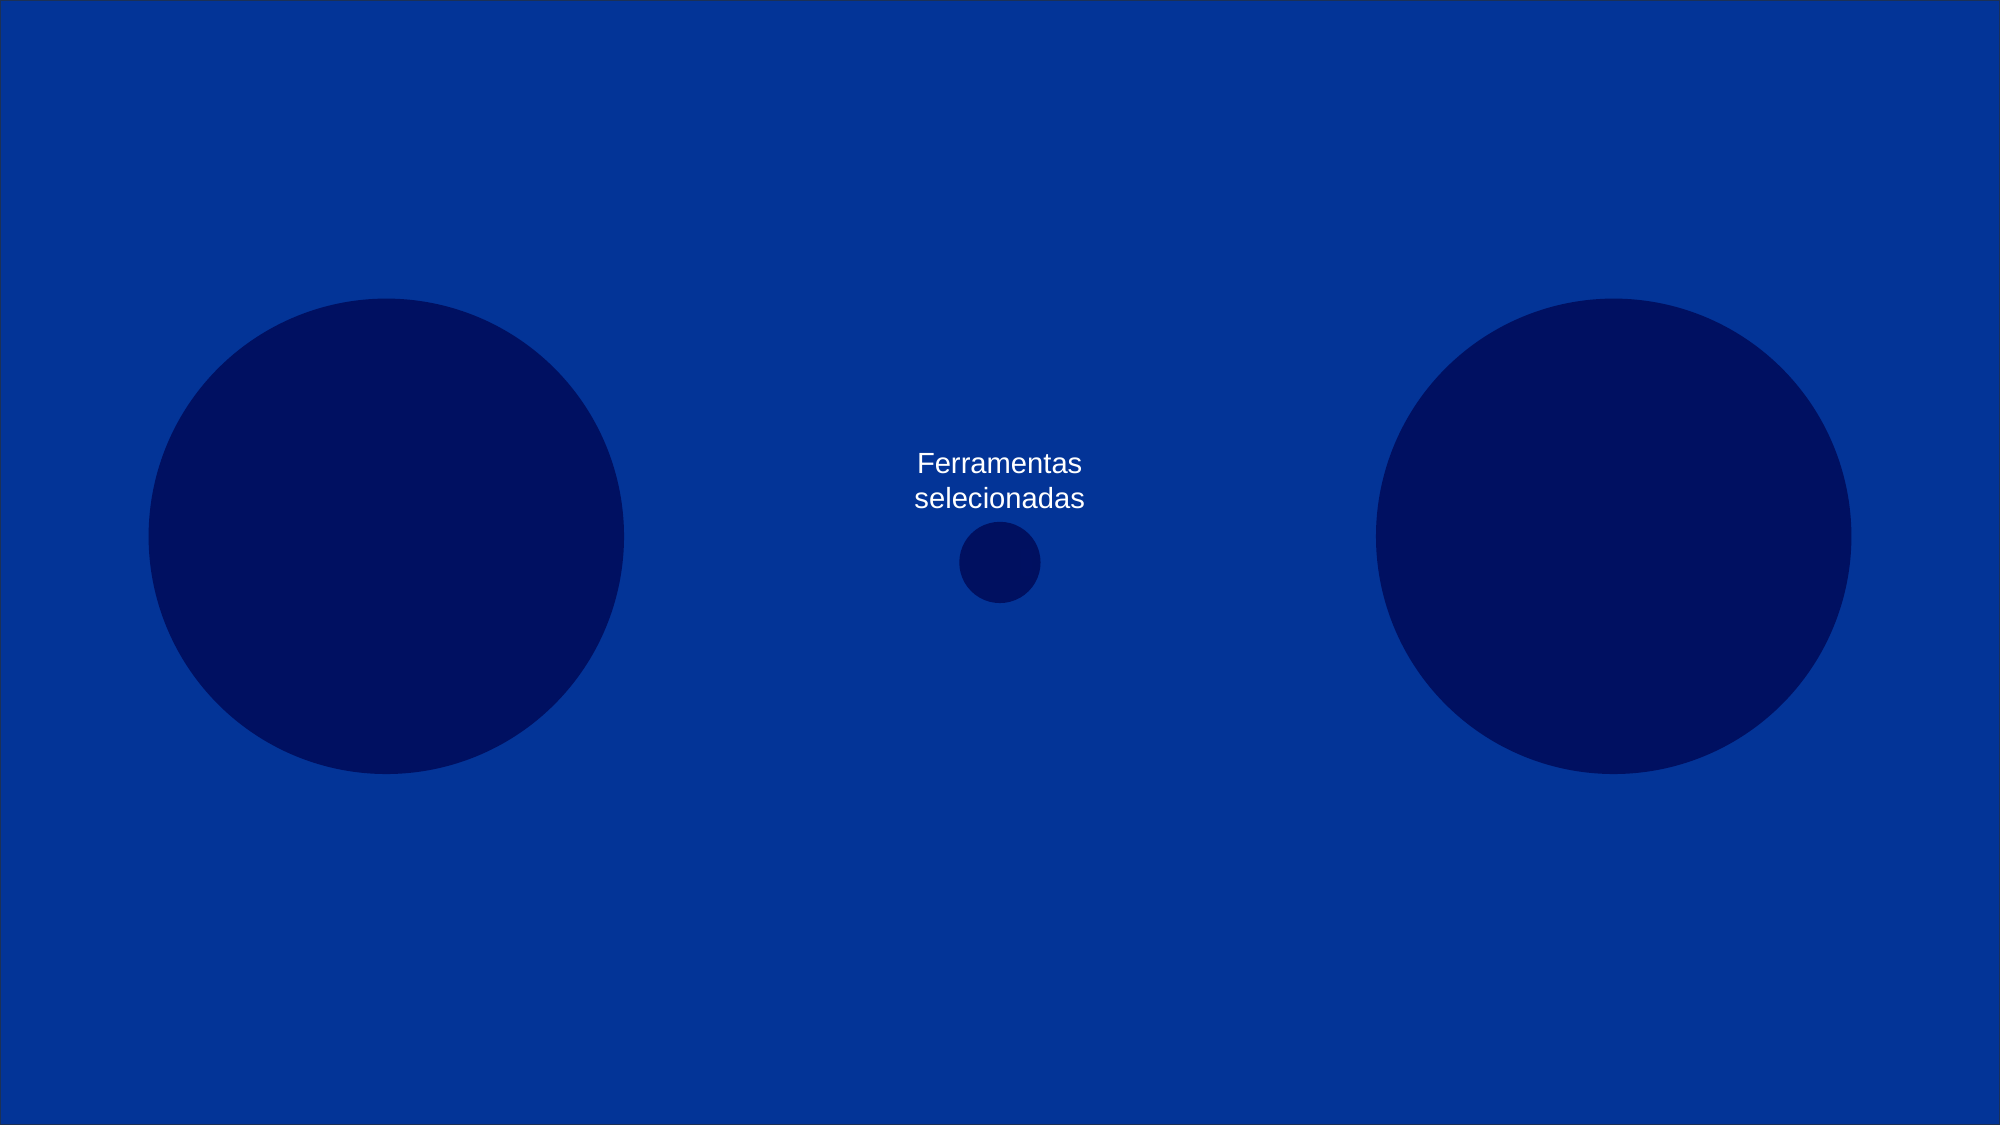

Principal desafio apontado na entrevista:
Entrevistado: Willian Albeche
“Uma maneira mais prática de criar um board de kanban de maneira fácil ou direta e criar o backlog em termos de criar as tasks e US e linear elas no kanban.”

Ferramentas
selecionadas